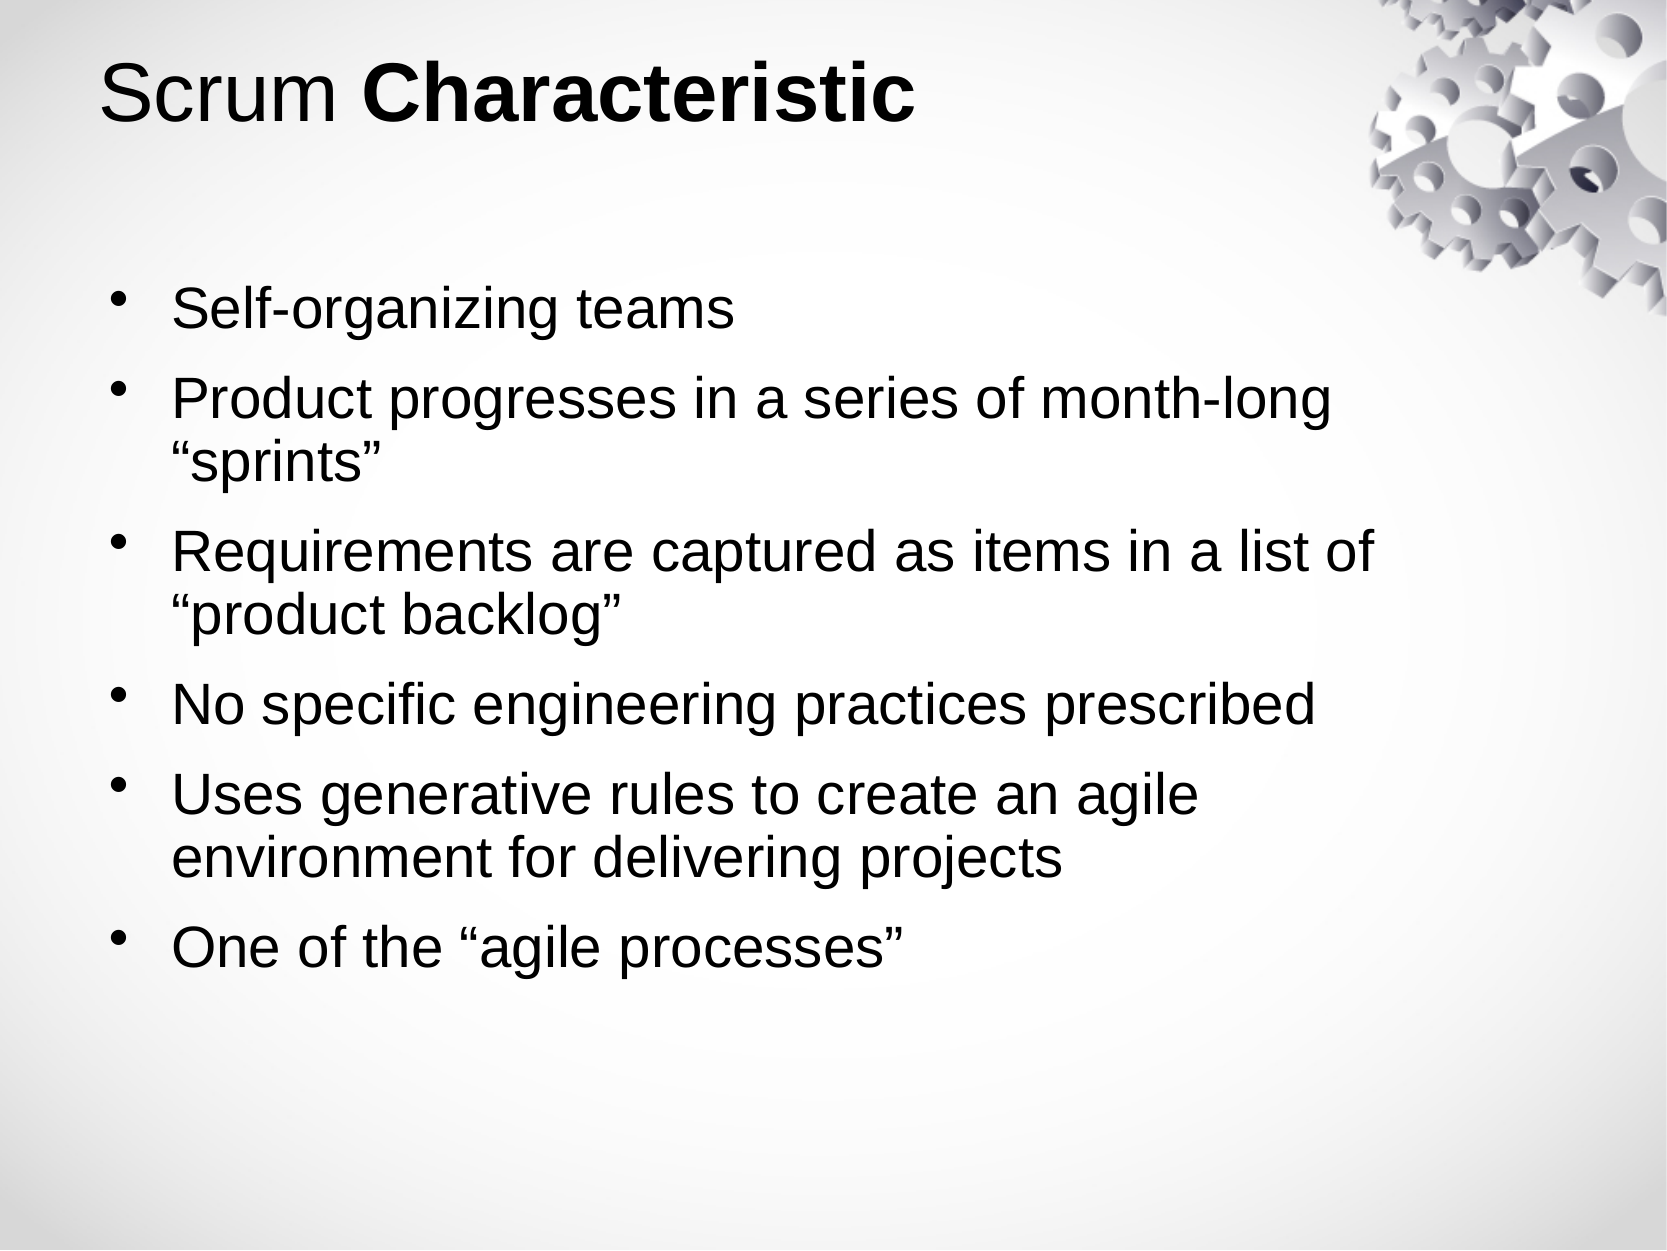

# Scrum Characteristic
Self-organizing teams
Product progresses in a series of month-long “sprints”
Requirements are captured as items in a list of “product backlog”
No specific engineering practices prescribed
Uses generative rules to create an agile environment for delivering projects
One of the “agile processes”